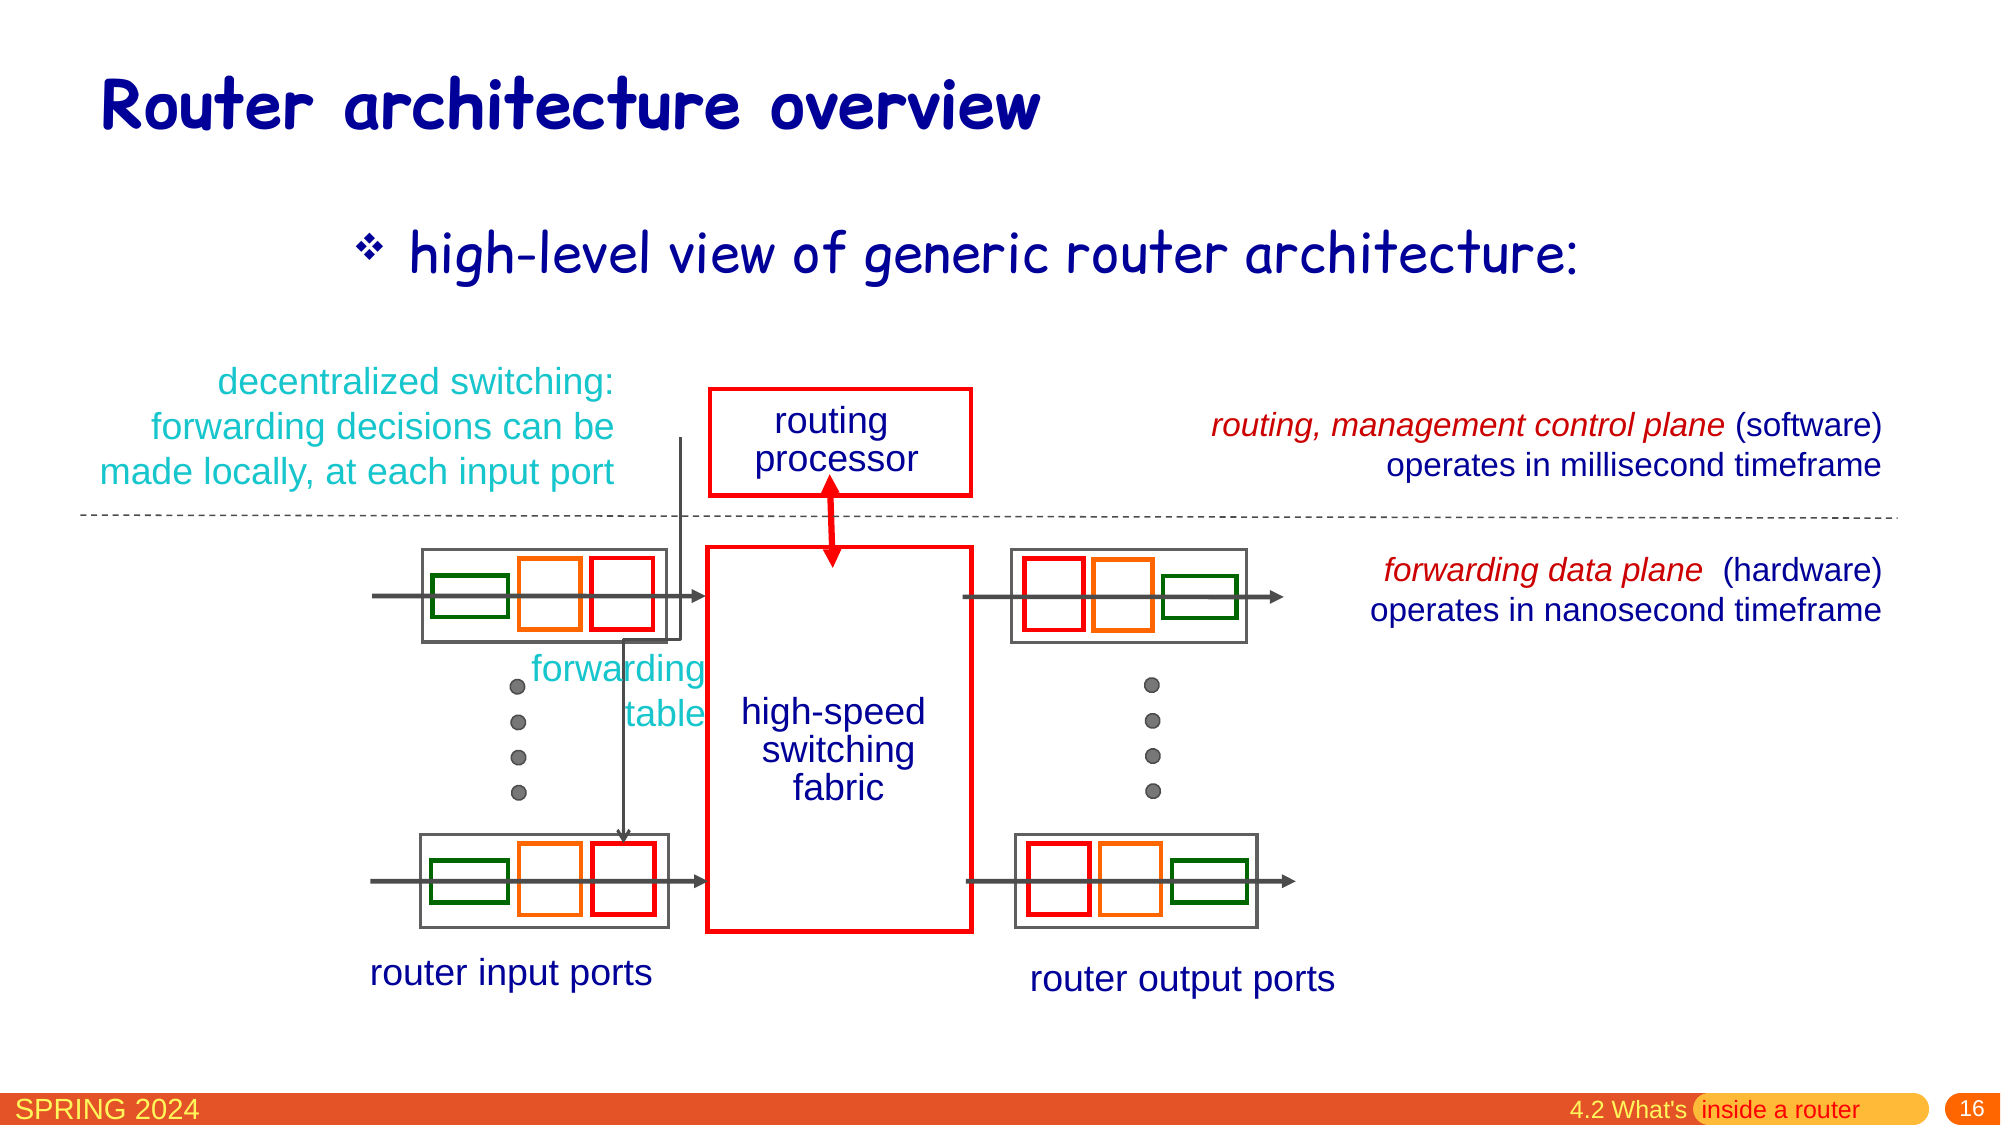

# Router architecture overview

high-level view of generic router architecture:
decentralized switching:
forwarding decisions can be made locally, at each input port

routing, management control plane (software)
operates in millisecond timeframe
routing
processor

forwarding data plane  (hardware) operates in nanosecond timeframe

high-speed
switching
fabric

forwarding
 table

router input ports
router output ports
4.2 What's  inside a router